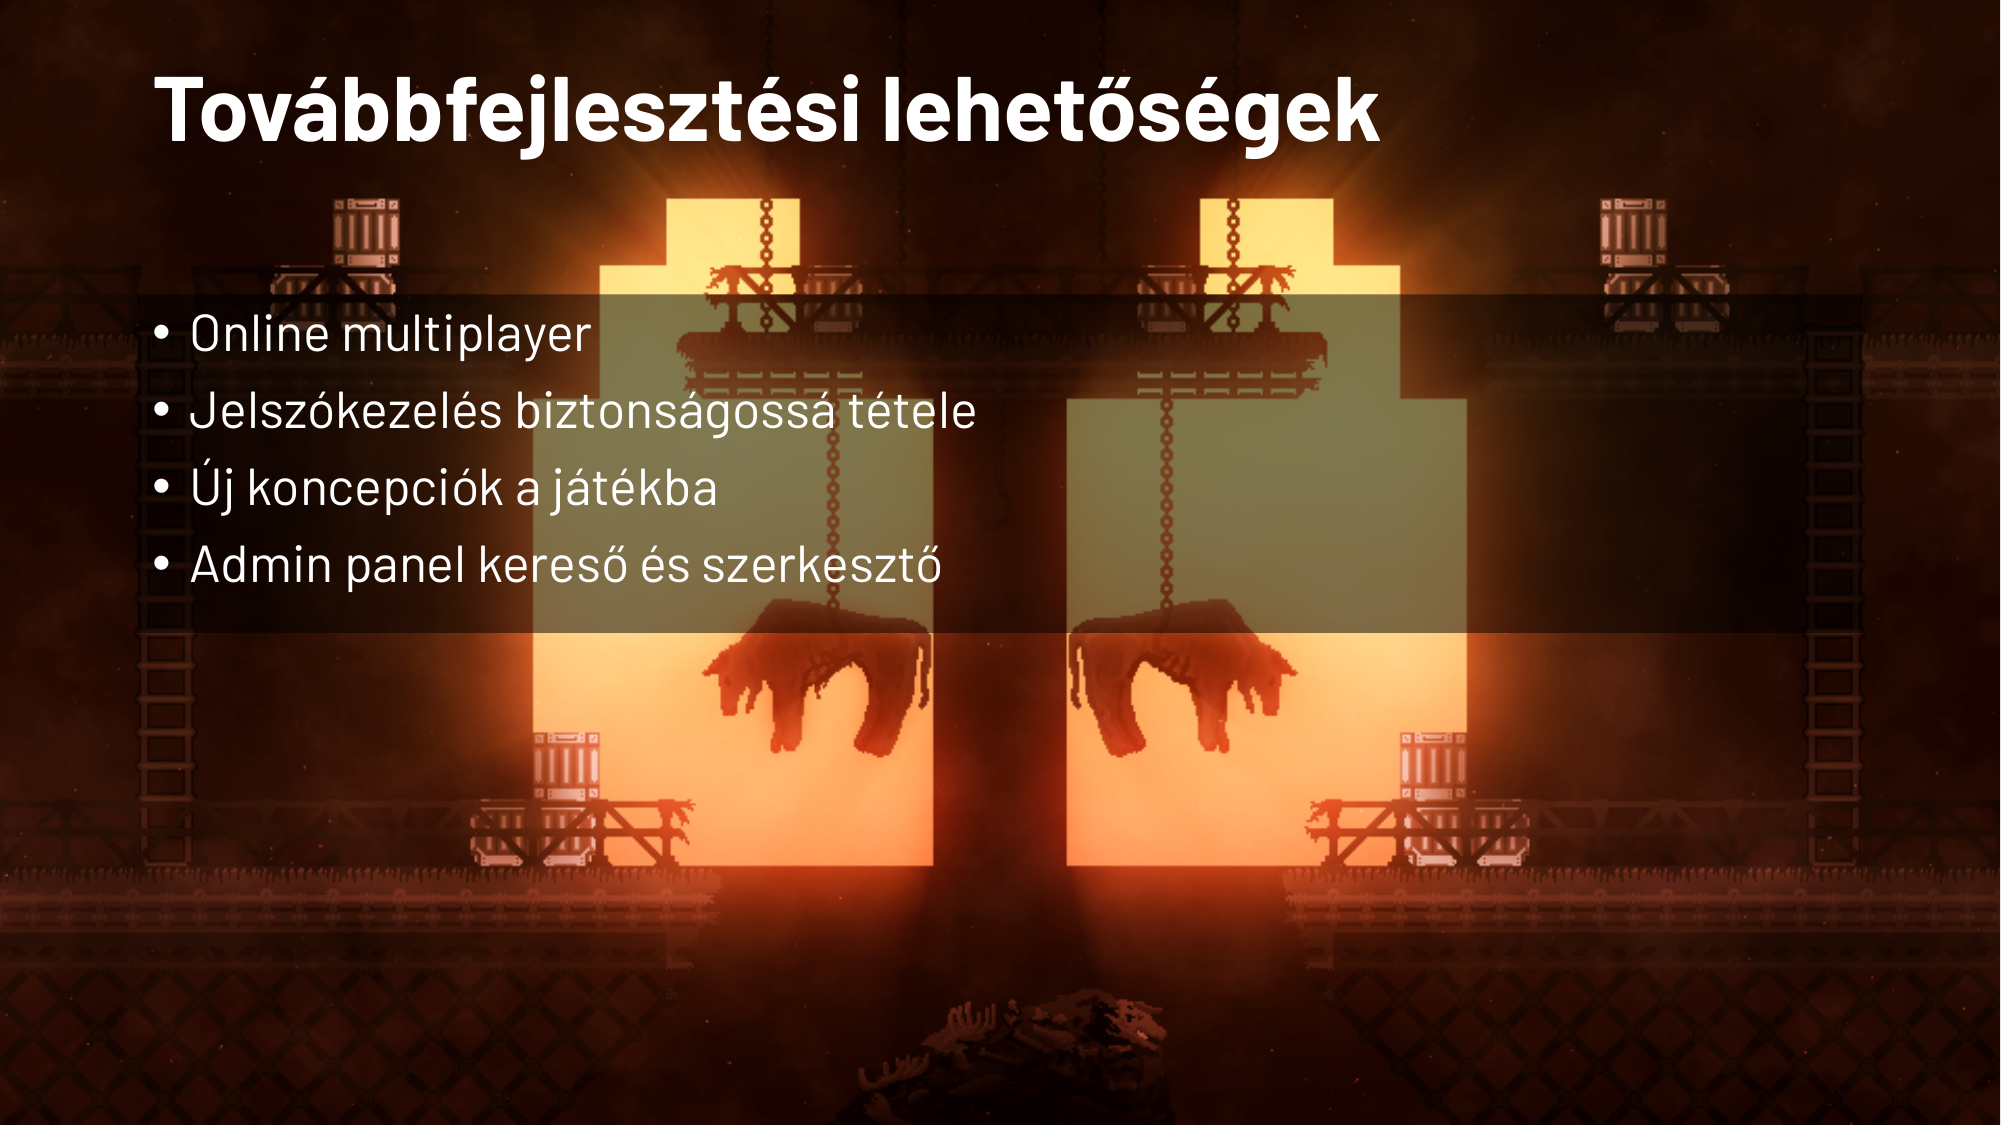

# Továbbfejlesztési lehetőségek

Online multiplayer
Jelszókezelés biztonságossá tétele
Új koncepciók a játékba
Admin panel kereső és szerkesztő